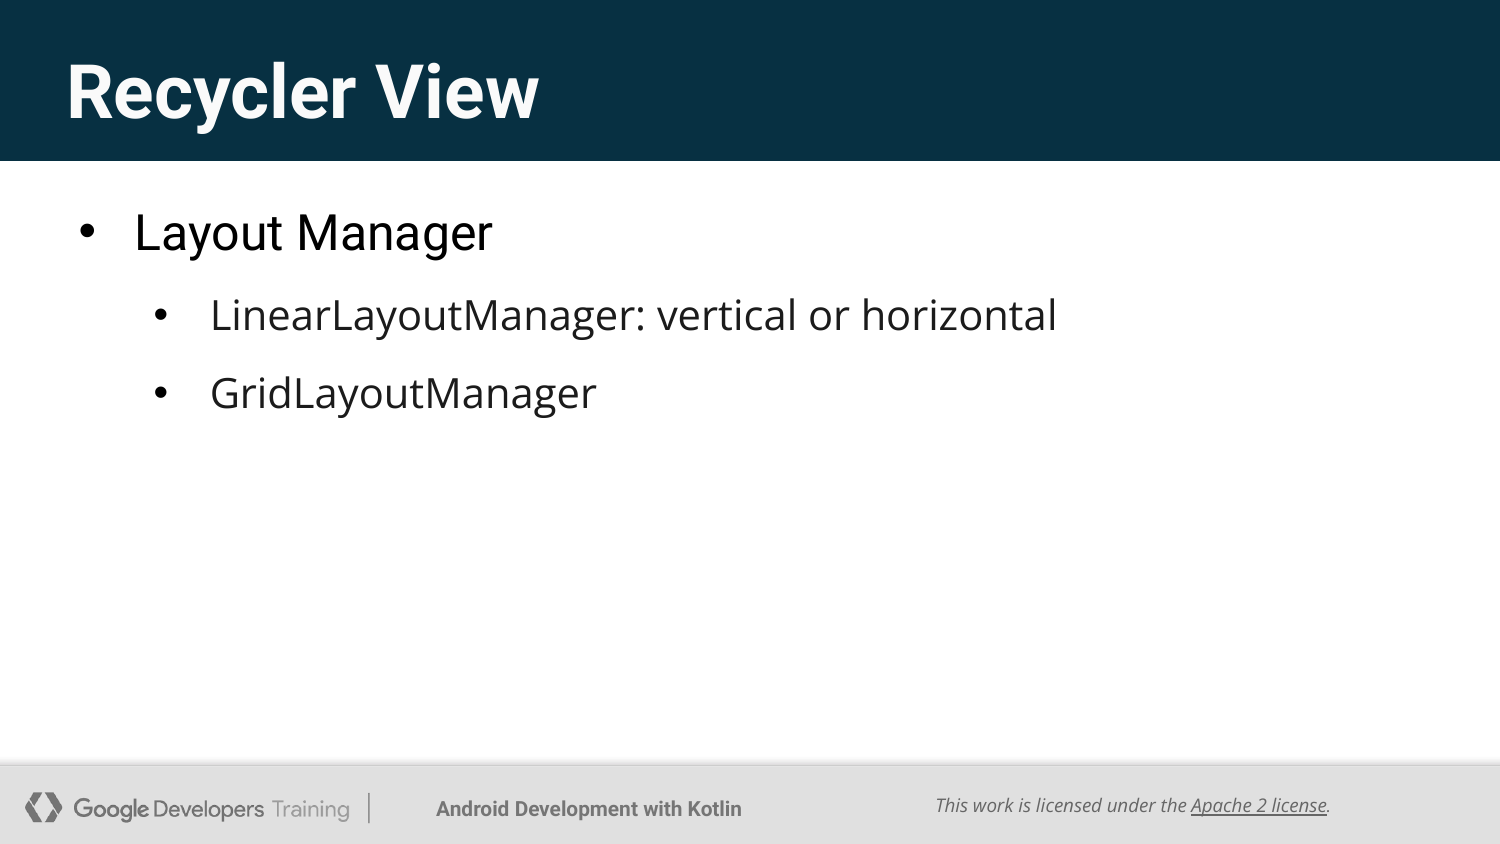

# Recycler View
Layout Manager
LinearLayoutManager: vertical or horizontal
GridLayoutManager